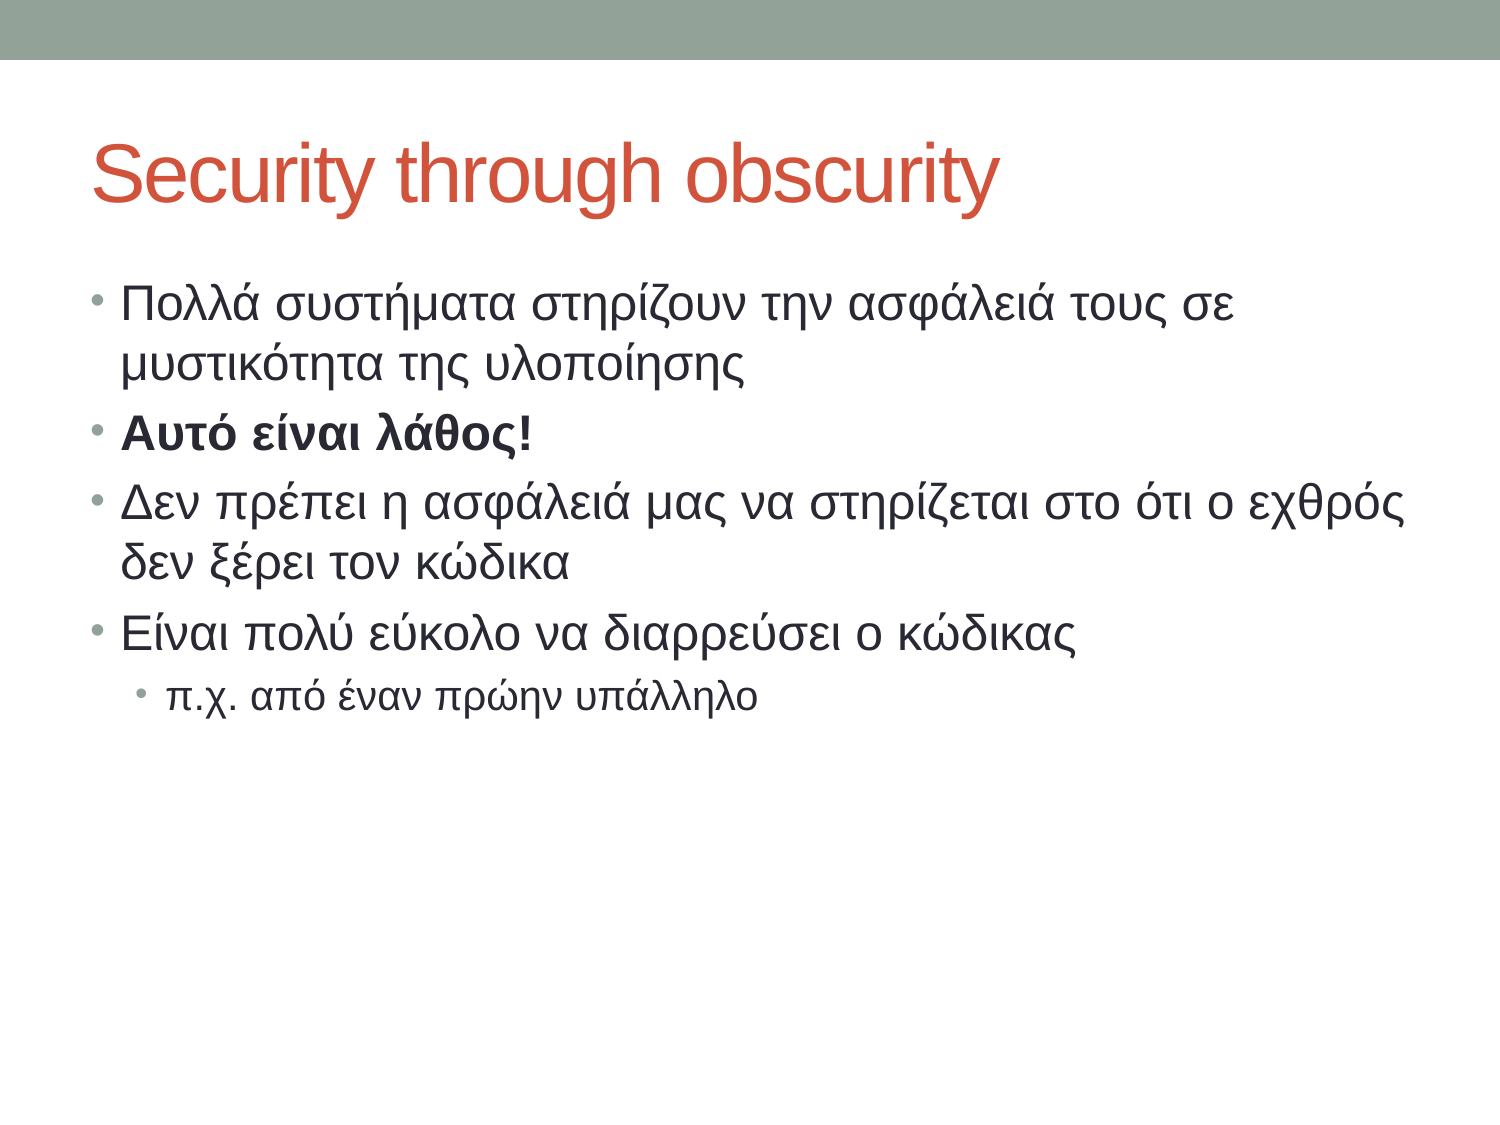

# Security through obscurity
Πολλά συστήματα στηρίζουν την ασφάλειά τους σε μυστικότητα της υλοποίησης
Αυτό είναι λάθος!
Δεν πρέπει η ασφάλειά μας να στηρίζεται στο ότι ο εχθρός δεν ξέρει τον κώδικα
Είναι πολύ εύκολο να διαρρεύσει ο κώδικας
π.χ. από έναν πρώην υπάλληλο